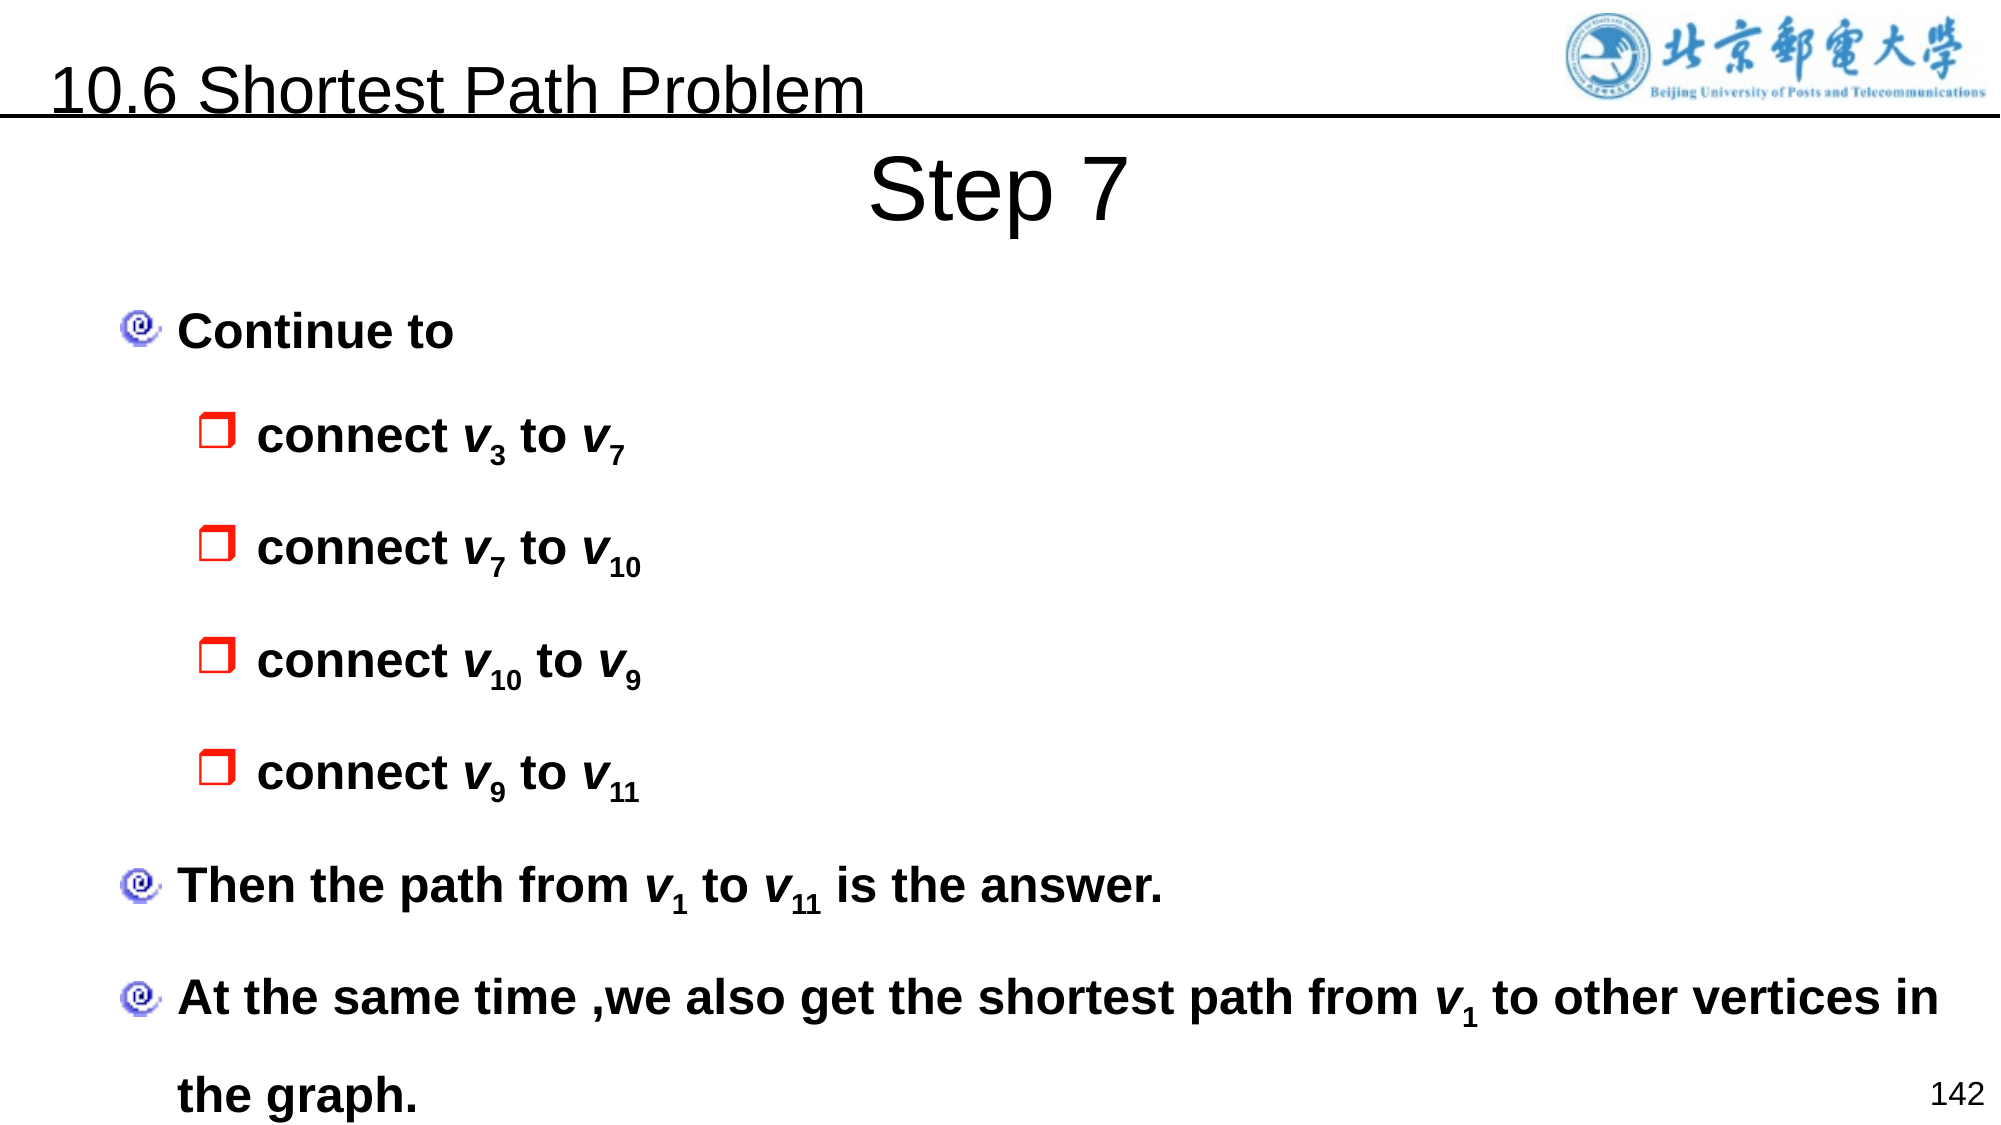

10.6 Shortest Path Problem
Step 7
Continue to
 connect v3 to v7
 connect v7 to v10
 connect v10 to v9
 connect v9 to v11
Then the path from v1 to v11 is the answer.
At the same time ,we also get the shortest path from v1 to other vertices in the graph.